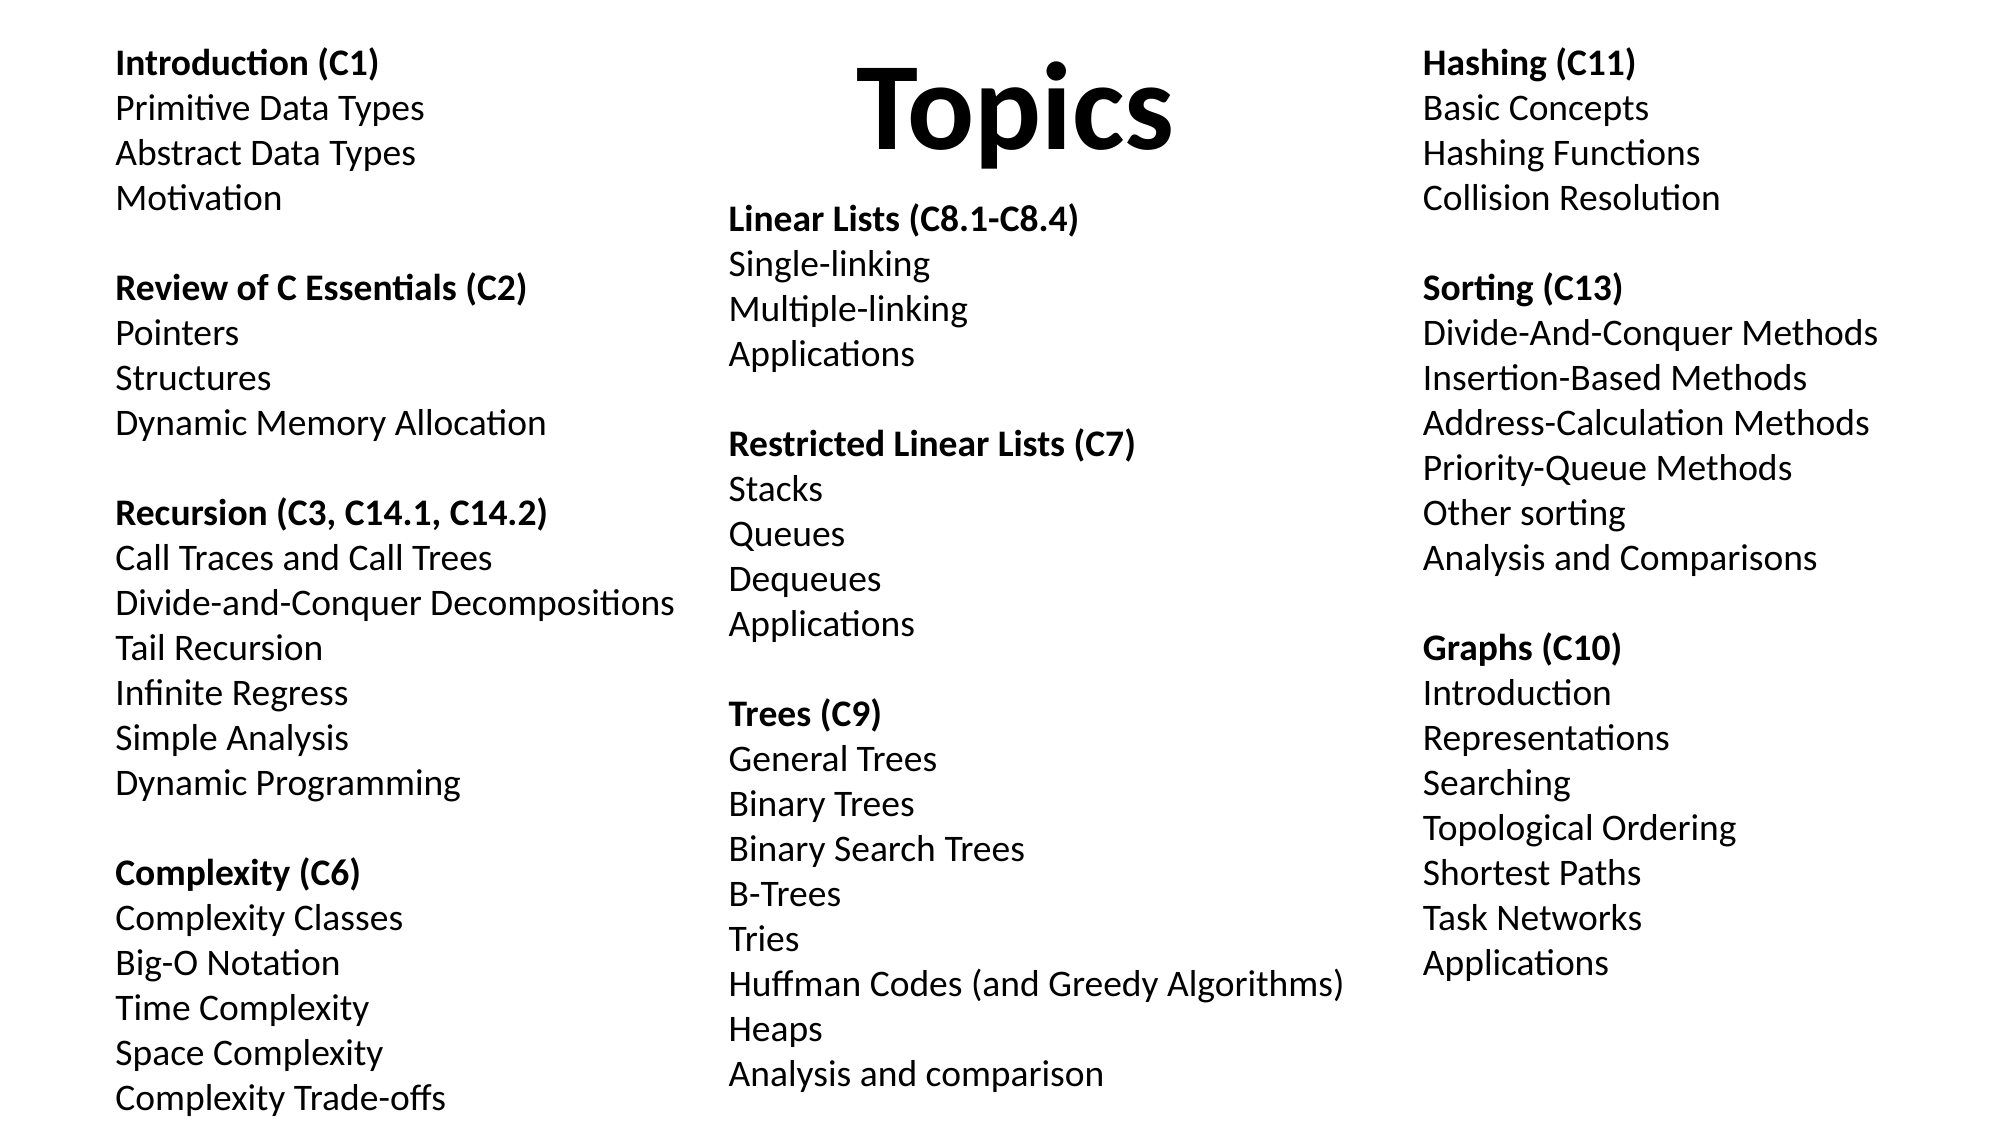

# Topics
Introduction (C1)
Primitive Data Types
Abstract Data Types
Motivation

Review of C Essentials (C2)
Pointers
Structures
Dynamic Memory Allocation

Recursion (C3, C14.1, C14.2)
Call Traces and Call Trees
Divide-and-Conquer Decompositions
Tail Recursion
Infinite Regress
Simple Analysis
Dynamic Programming

Complexity (C6)
Complexity Classes
Big-O Notation
Time Complexity
Space Complexity
Complexity Trade-offs

Hashing (C11)
Basic Concepts
Hashing Functions
Collision Resolution

Sorting (C13)
Divide-And-Conquer Methods
Insertion-Based Methods
Address-Calculation Methods
Priority-Queue Methods
Other sorting
Analysis and Comparisons

Graphs (C10)
Introduction
Representations
Searching
Topological Ordering
Shortest Paths
Task Networks
Applications

Linear Lists (C8.1-C8.4)
Single-linking
Multiple-linking
Applications

Restricted Linear Lists (C7)
Stacks
Queues
Dequeues
Applications

Trees (C9)
General Trees
Binary Trees
Binary Search Trees
B-Trees
Tries
Huffman Codes (and Greedy Algorithms)
Heaps
Analysis and comparison